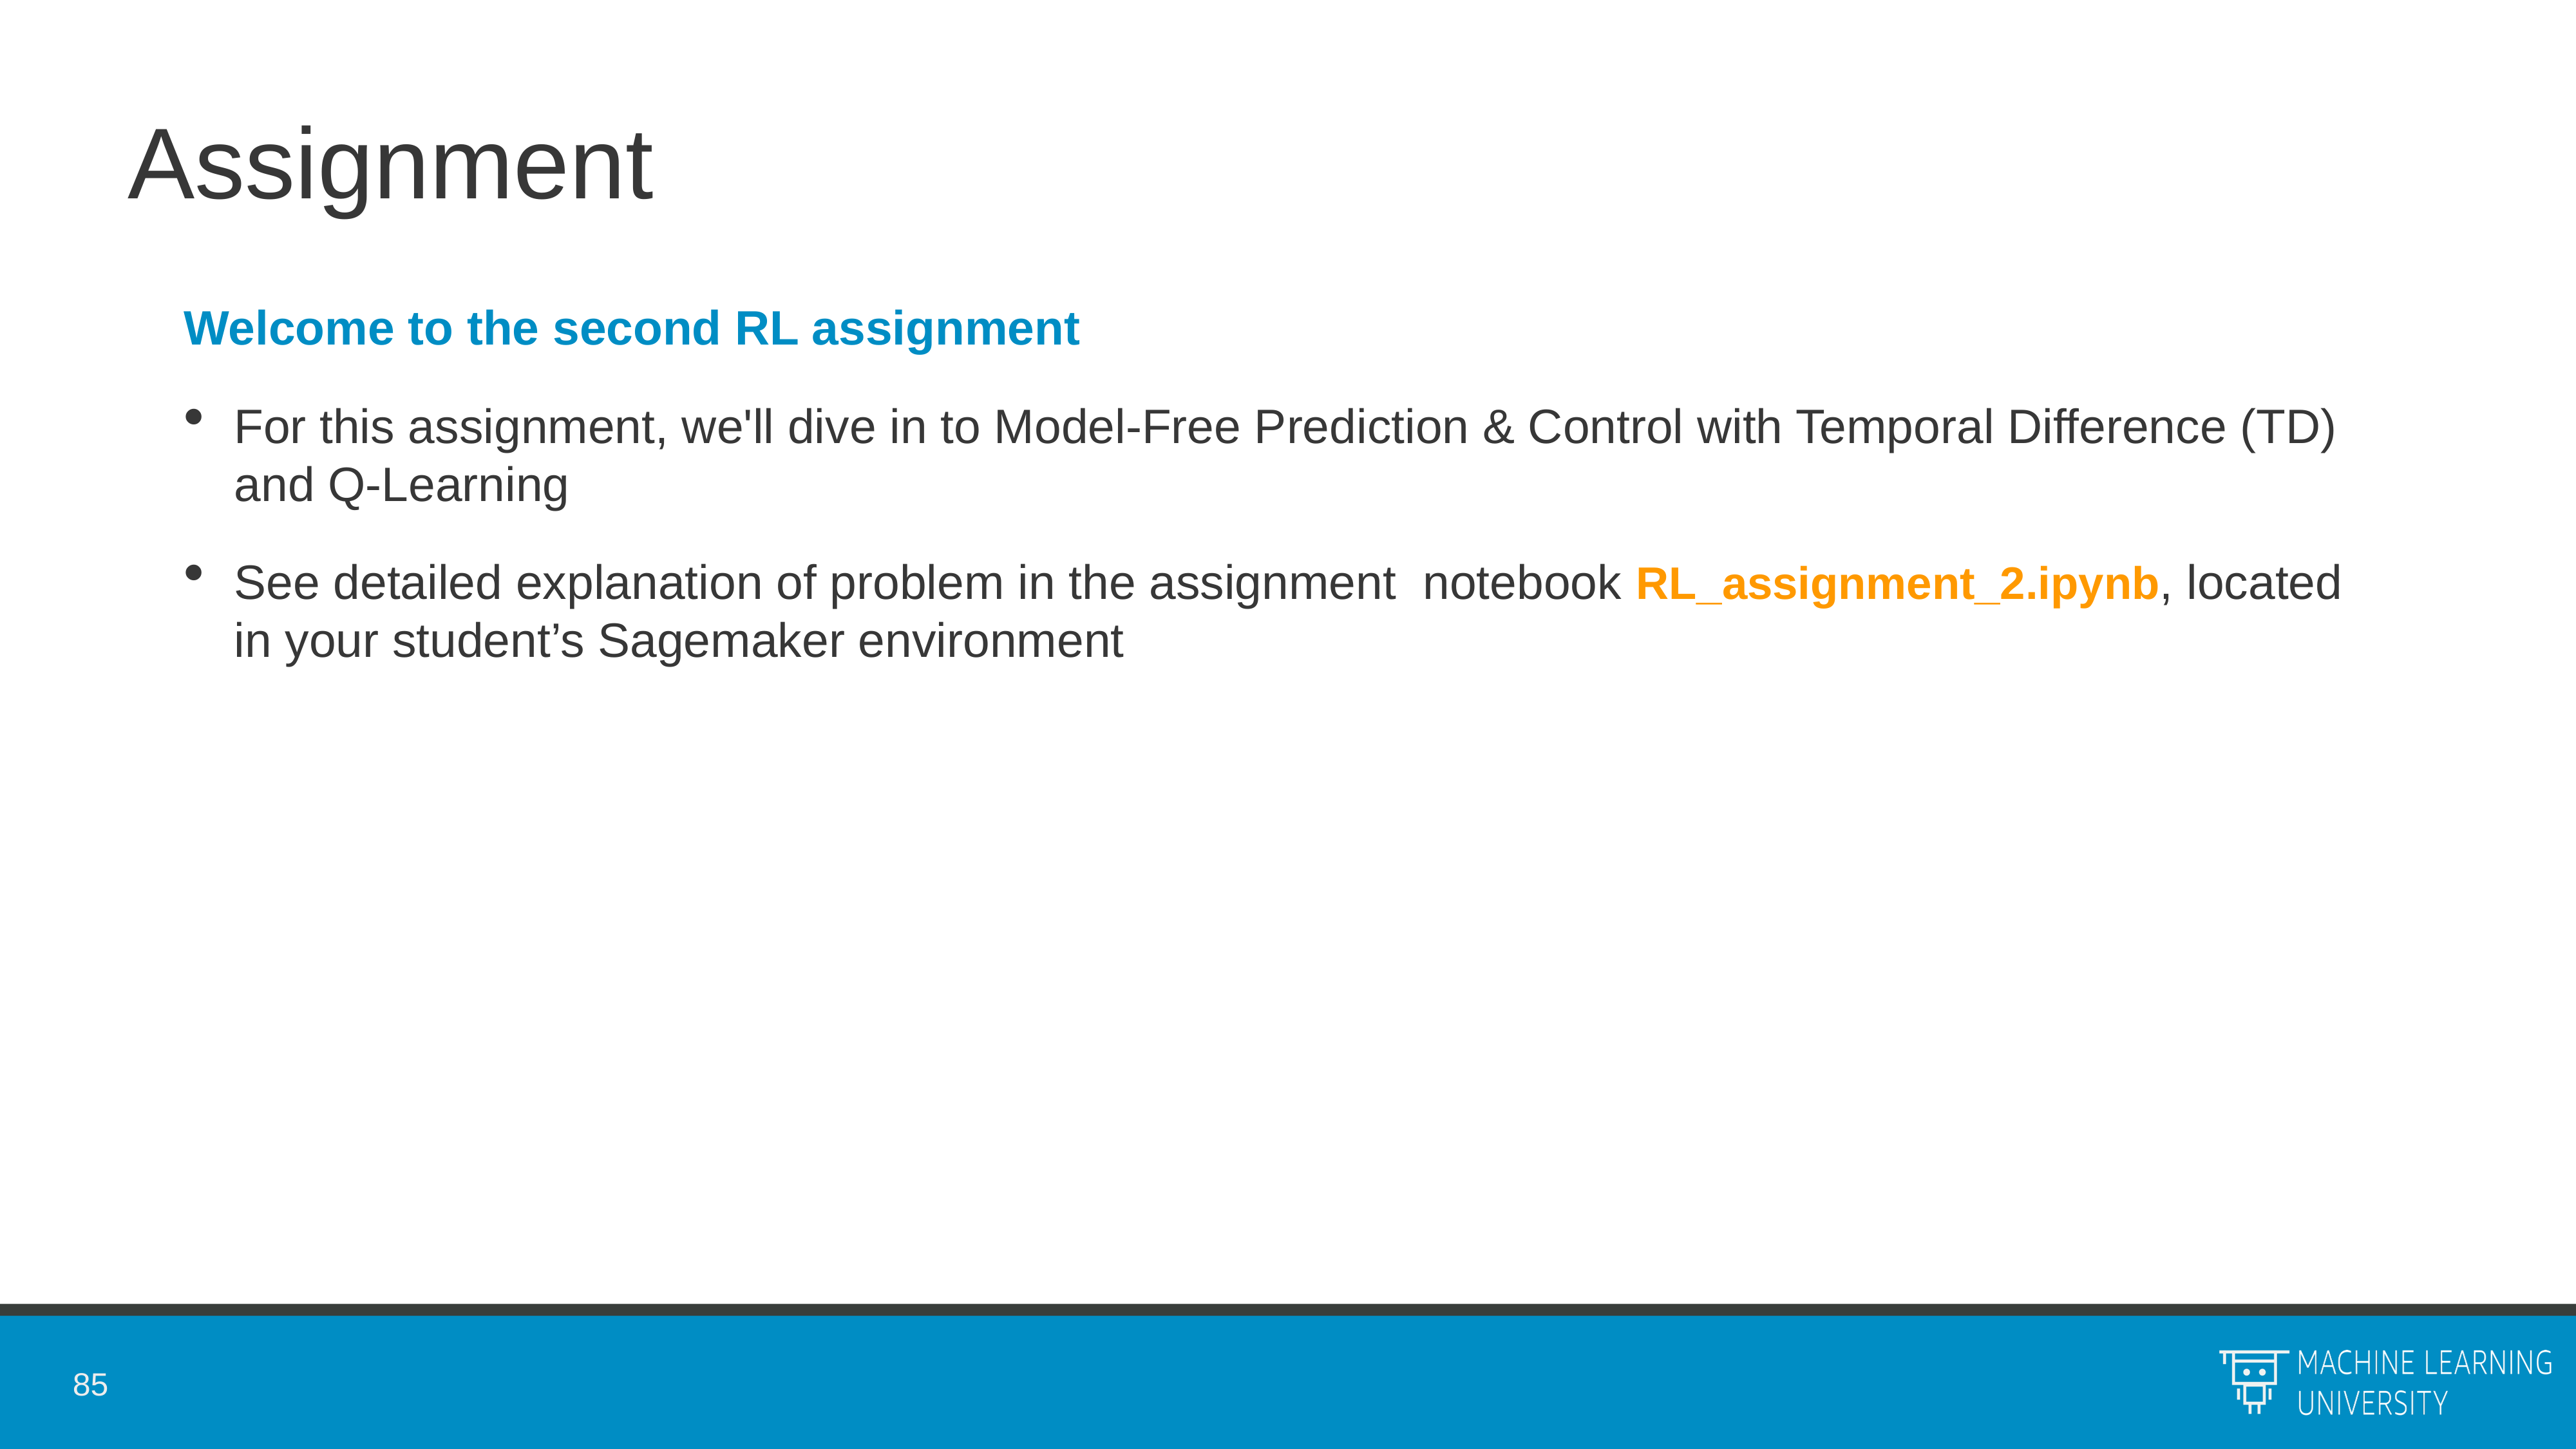

# Assignment
Welcome to the second RL assignment
For this assignment, we'll dive in to Model-Free Prediction & Control with Temporal Difference (TD) and Q-Learning
See detailed explanation of problem in the assignment  notebook RL_assignment_2.ipynb, located in your student’s Sagemaker environment
85